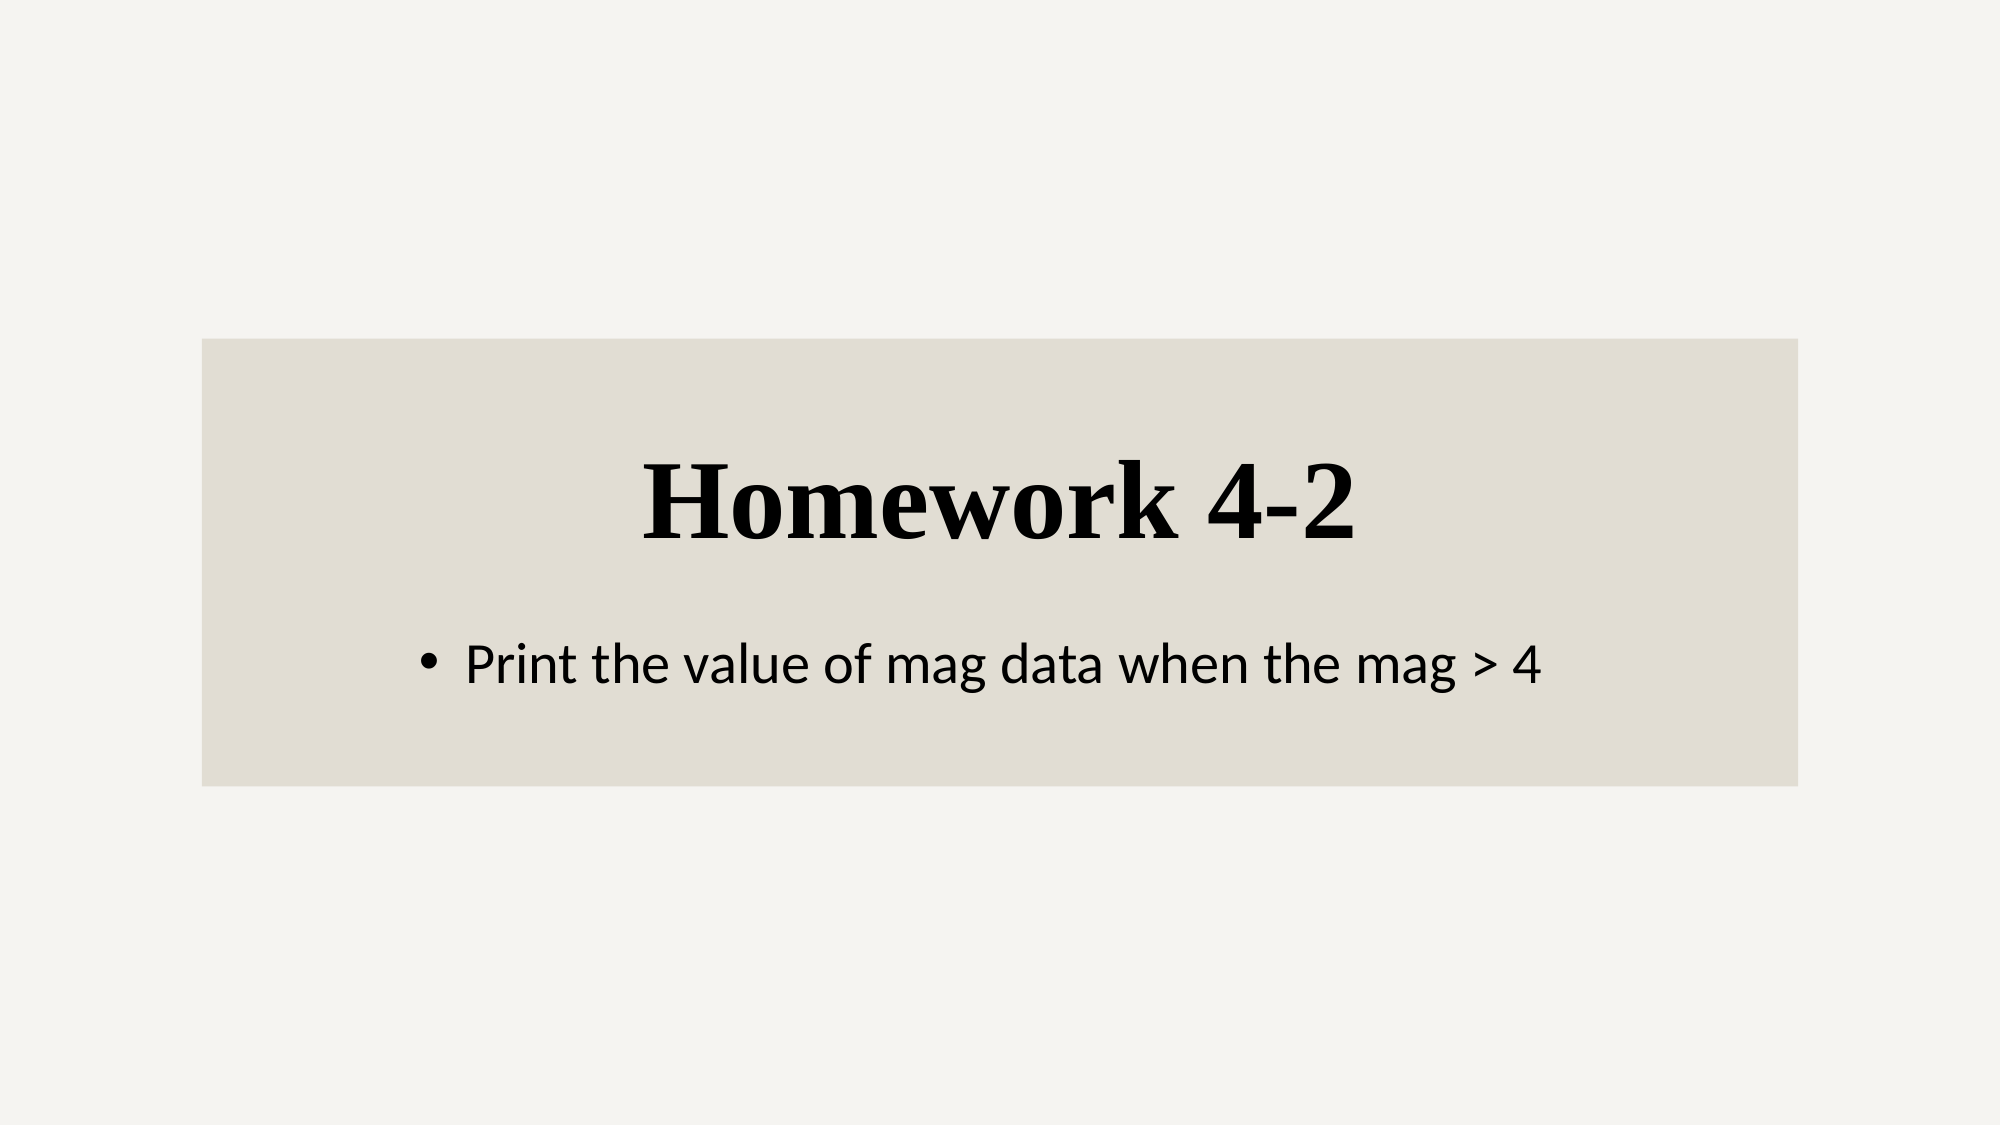

Homework 4-2

Print the value of mag data when the mag > 4